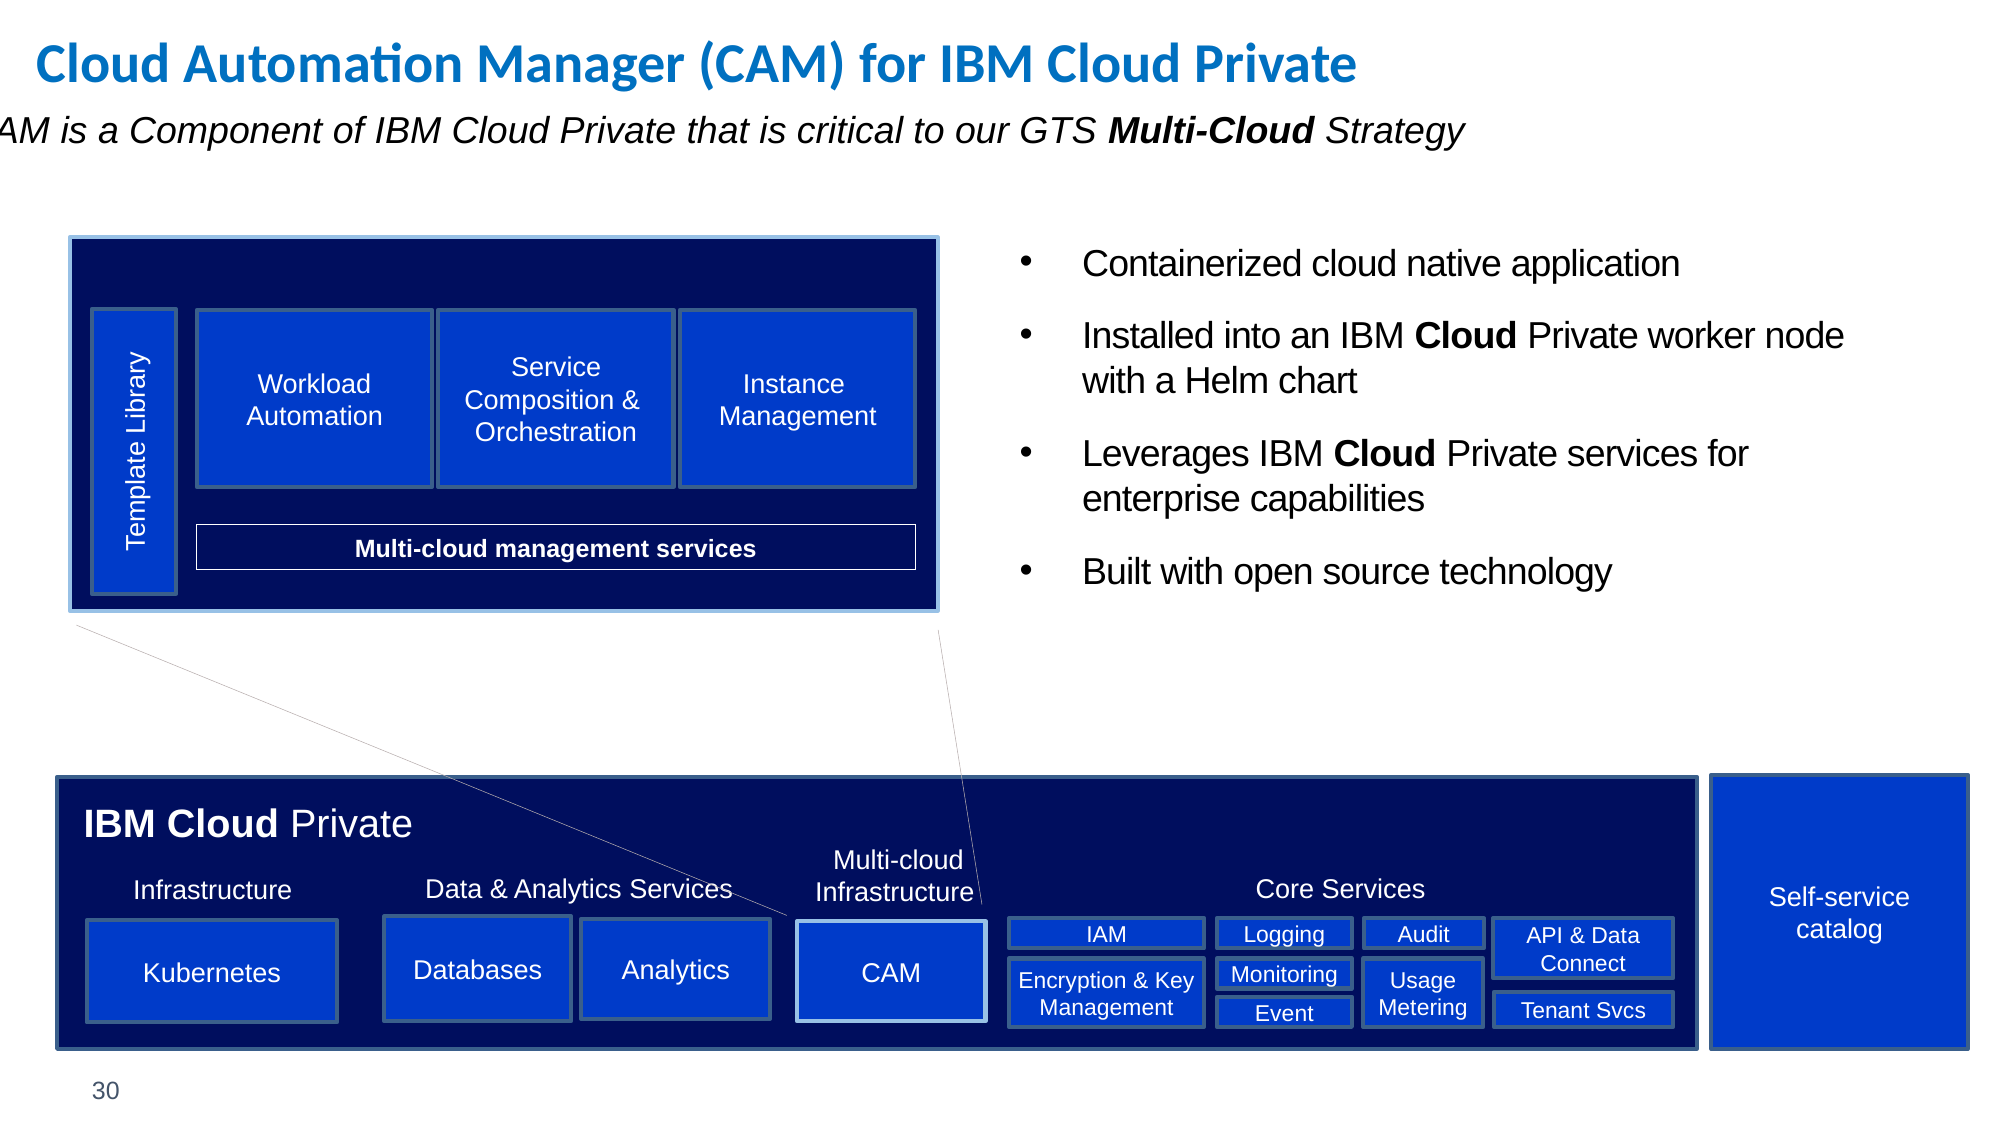

Cloud Automation Manager (CAM) for IBM Cloud Private
CAM is a Component of IBM Cloud Private that is critical to our GTS Multi-Cloud Strategy

Containerized cloud native application
Installed into an IBM Cloud Private worker node with a Helm chart
Leverages IBM Cloud Private services for enterprise capabilities
Built with open source technology

Cloud Automation Manager
Template Library
Service Composition &
Orchestration
Workload Automation
Instance
Management

Multi-cloud management services
Self-service catalog

IBM Cloud Private
Multi-cloud
Infrastructure
Data & Analytics Services
Core Services
Infrastructure
Databases
IAM
Logging
Audit
API & Data Connect
Analytics
Kubernetes
CAM
Monitoring
Usage
Metering
Encryption & Key Management
Tenant Svcs
Event
30